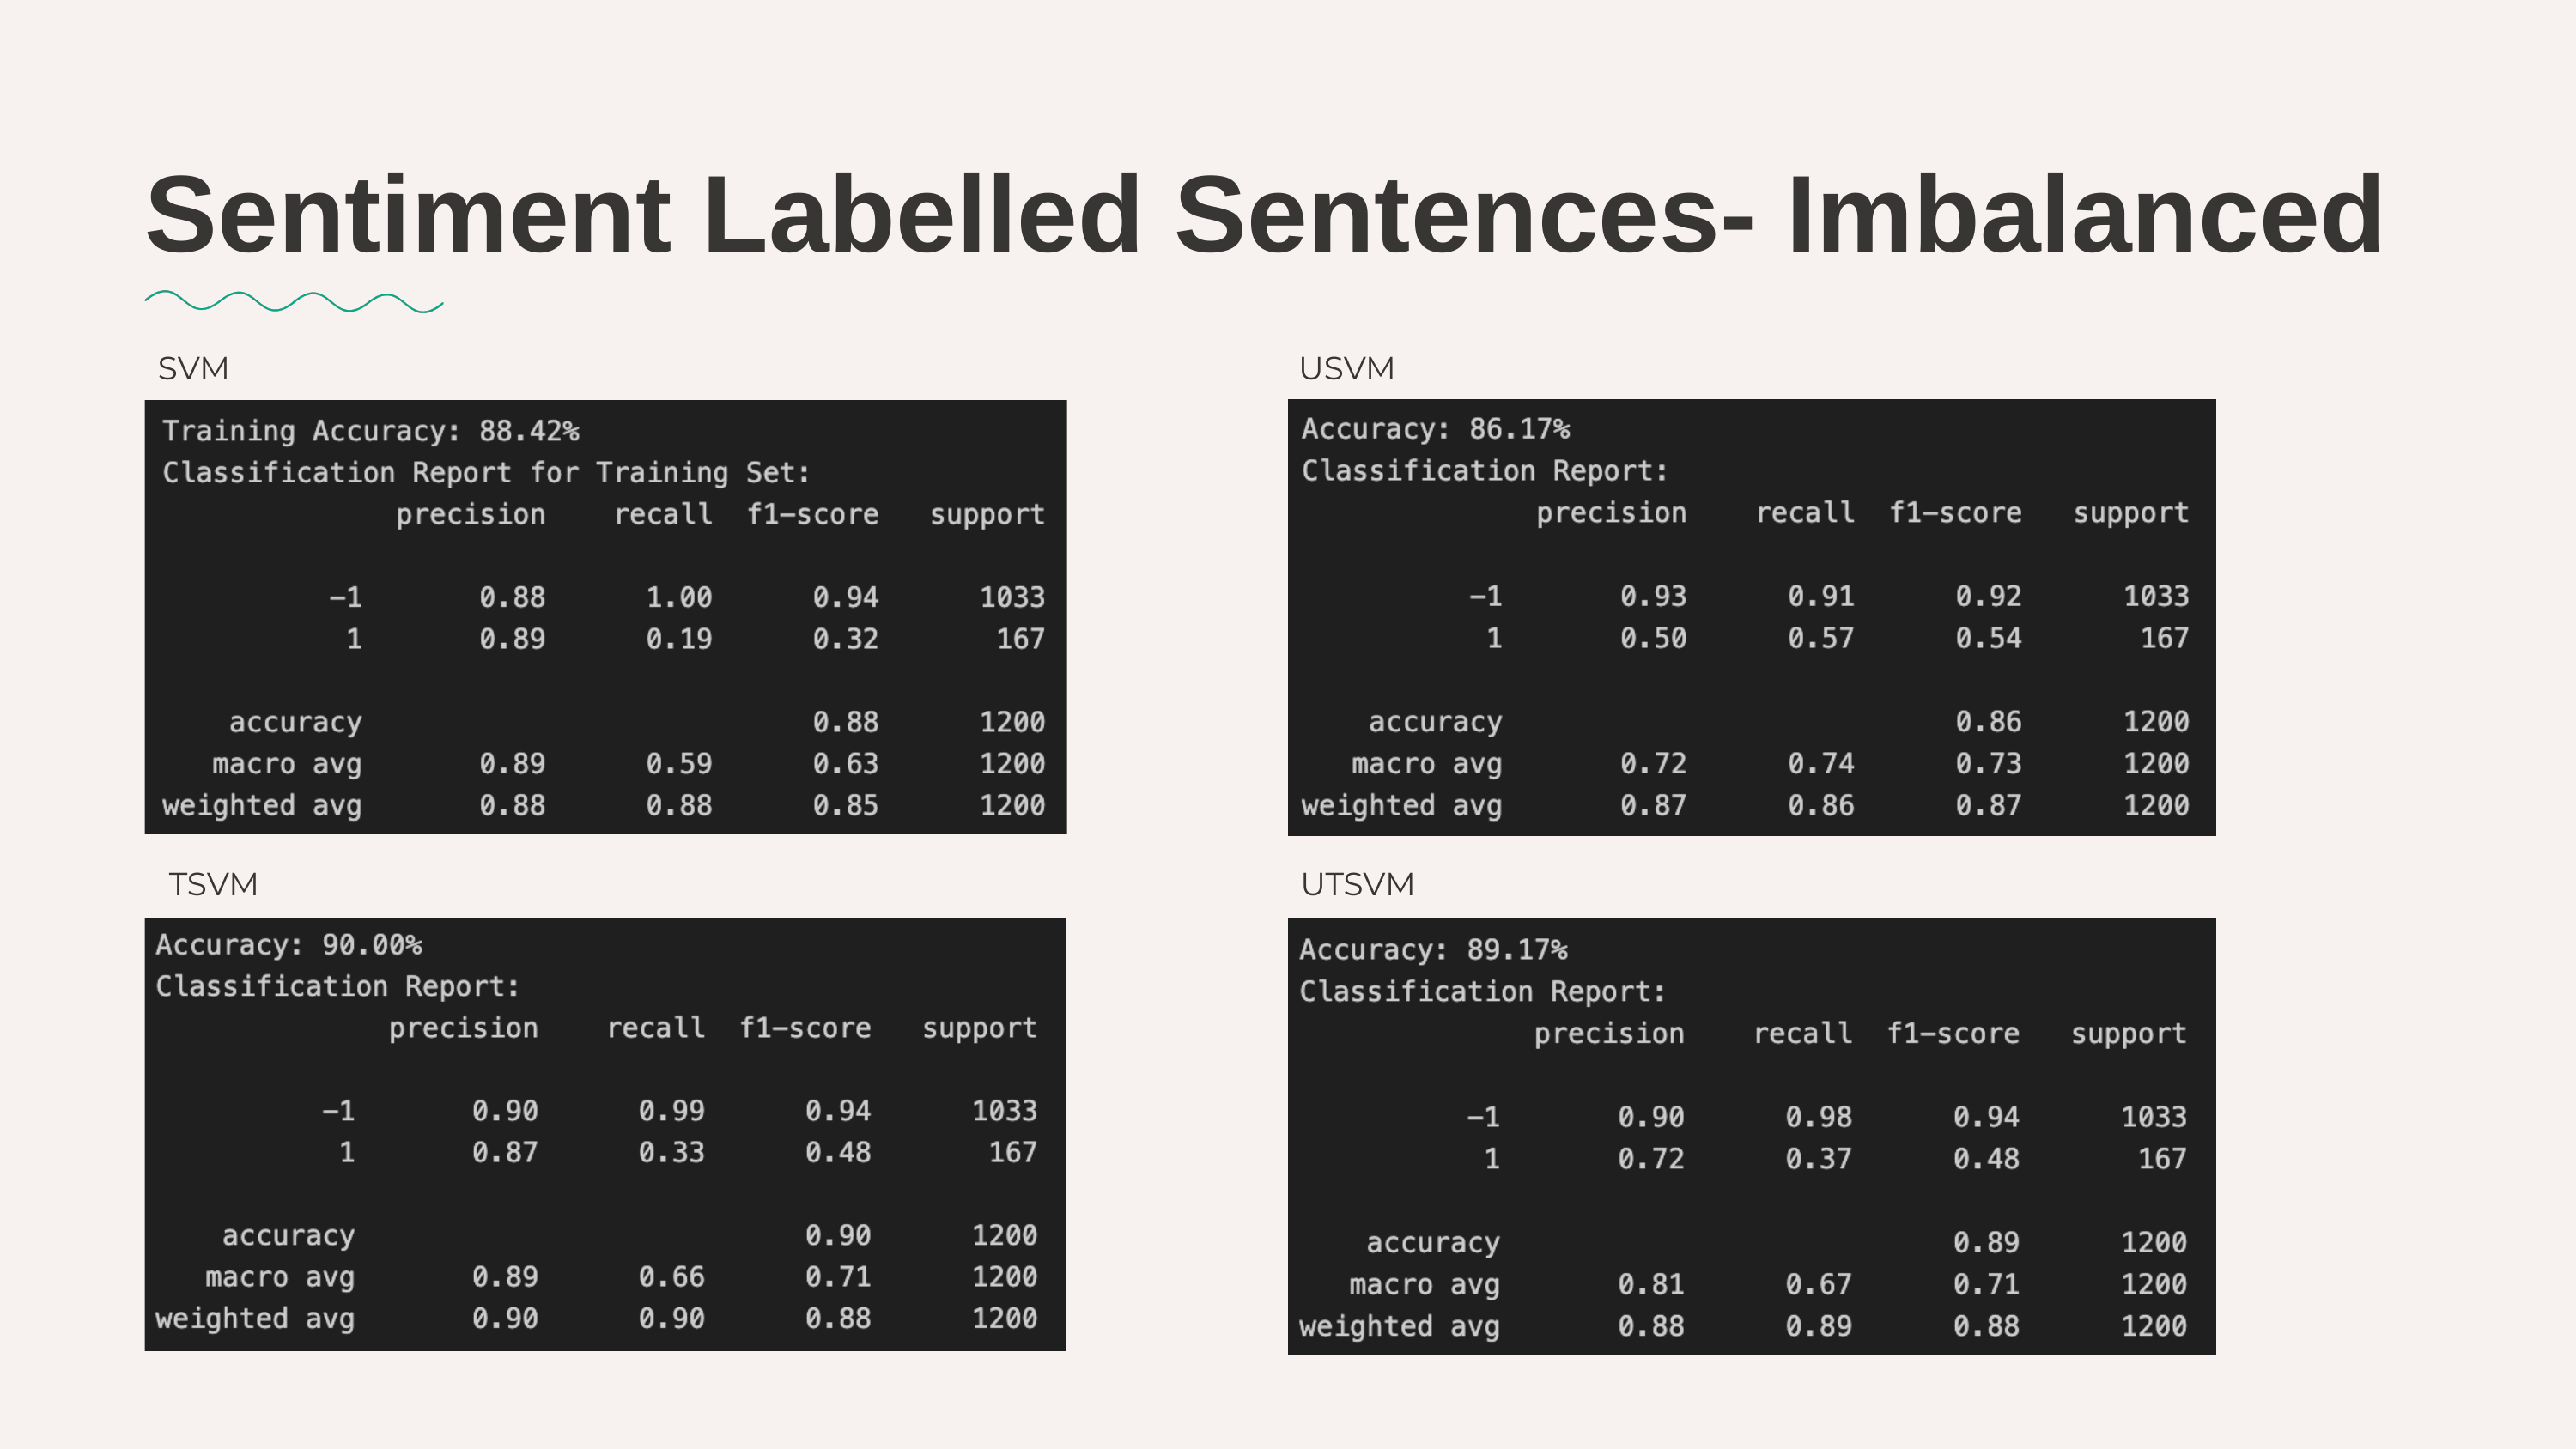

Sentiment Labelled Sentences- Imbalanced

SVM
USVM

TSVM
UTSVM